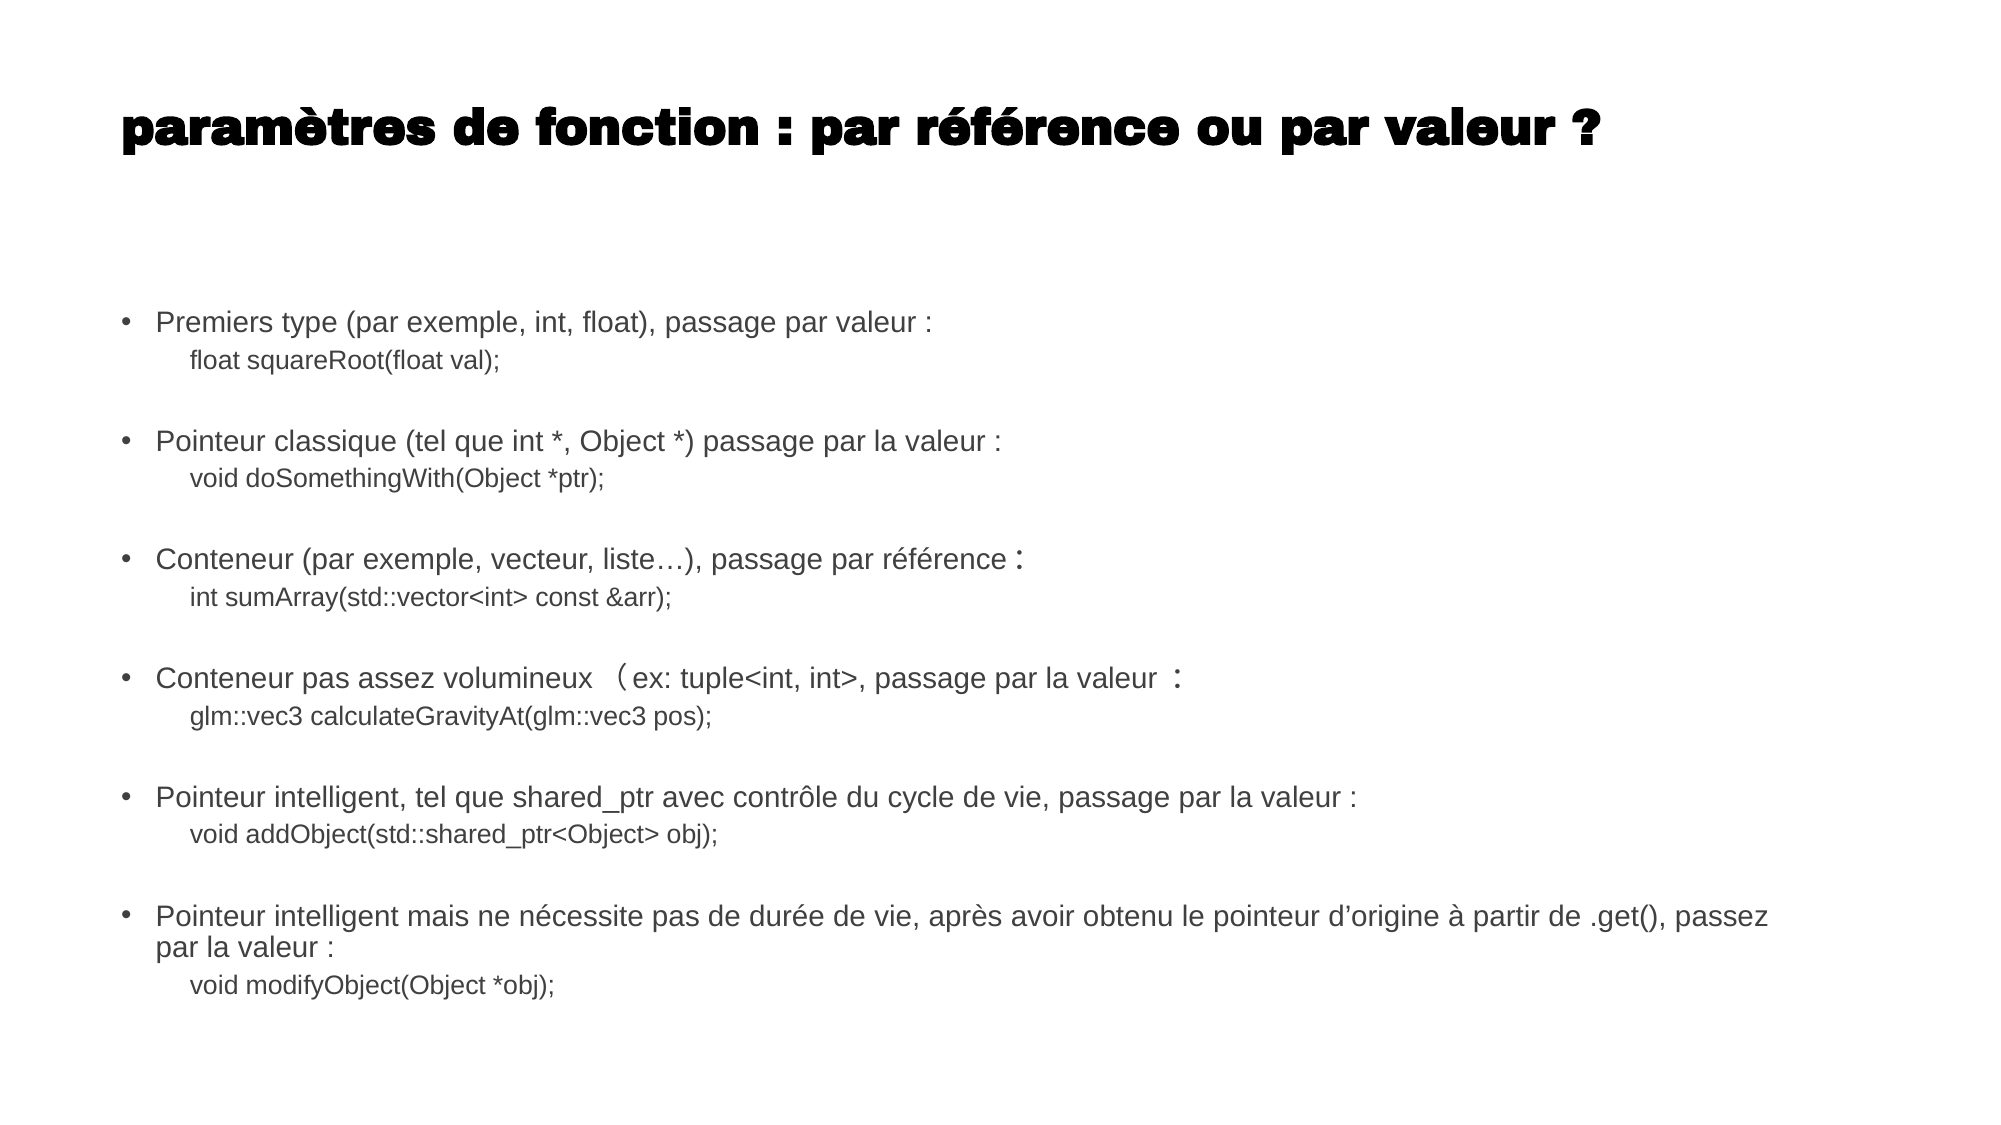

# paramètres de fonction : par référence ou par valeur ?

Premiers type (par exemple, int, float), passage par valeur :
float squareRoot(float val);

Pointeur classique (tel que int *, Object *) passage par la valeur :
void doSomethingWith(Object *ptr);

Conteneur (par exemple, vecteur, liste…), passage par référence：
int sumArray(std::vector<int> const &arr);

Conteneur pas assez volumineux（ex: tuple<int, int>, passage par la valeur ：
glm::vec3 calculateGravityAt(glm::vec3 pos);

Pointeur intelligent, tel que shared_ptr avec contrôle du cycle de vie, passage par la valeur :
void addObject(std::shared_ptr<Object> obj);

Pointeur intelligent mais ne nécessite pas de durée de vie, après avoir obtenu le pointeur d’origine à partir de .get(), passez par la valeur :
void modifyObject(Object *obj);